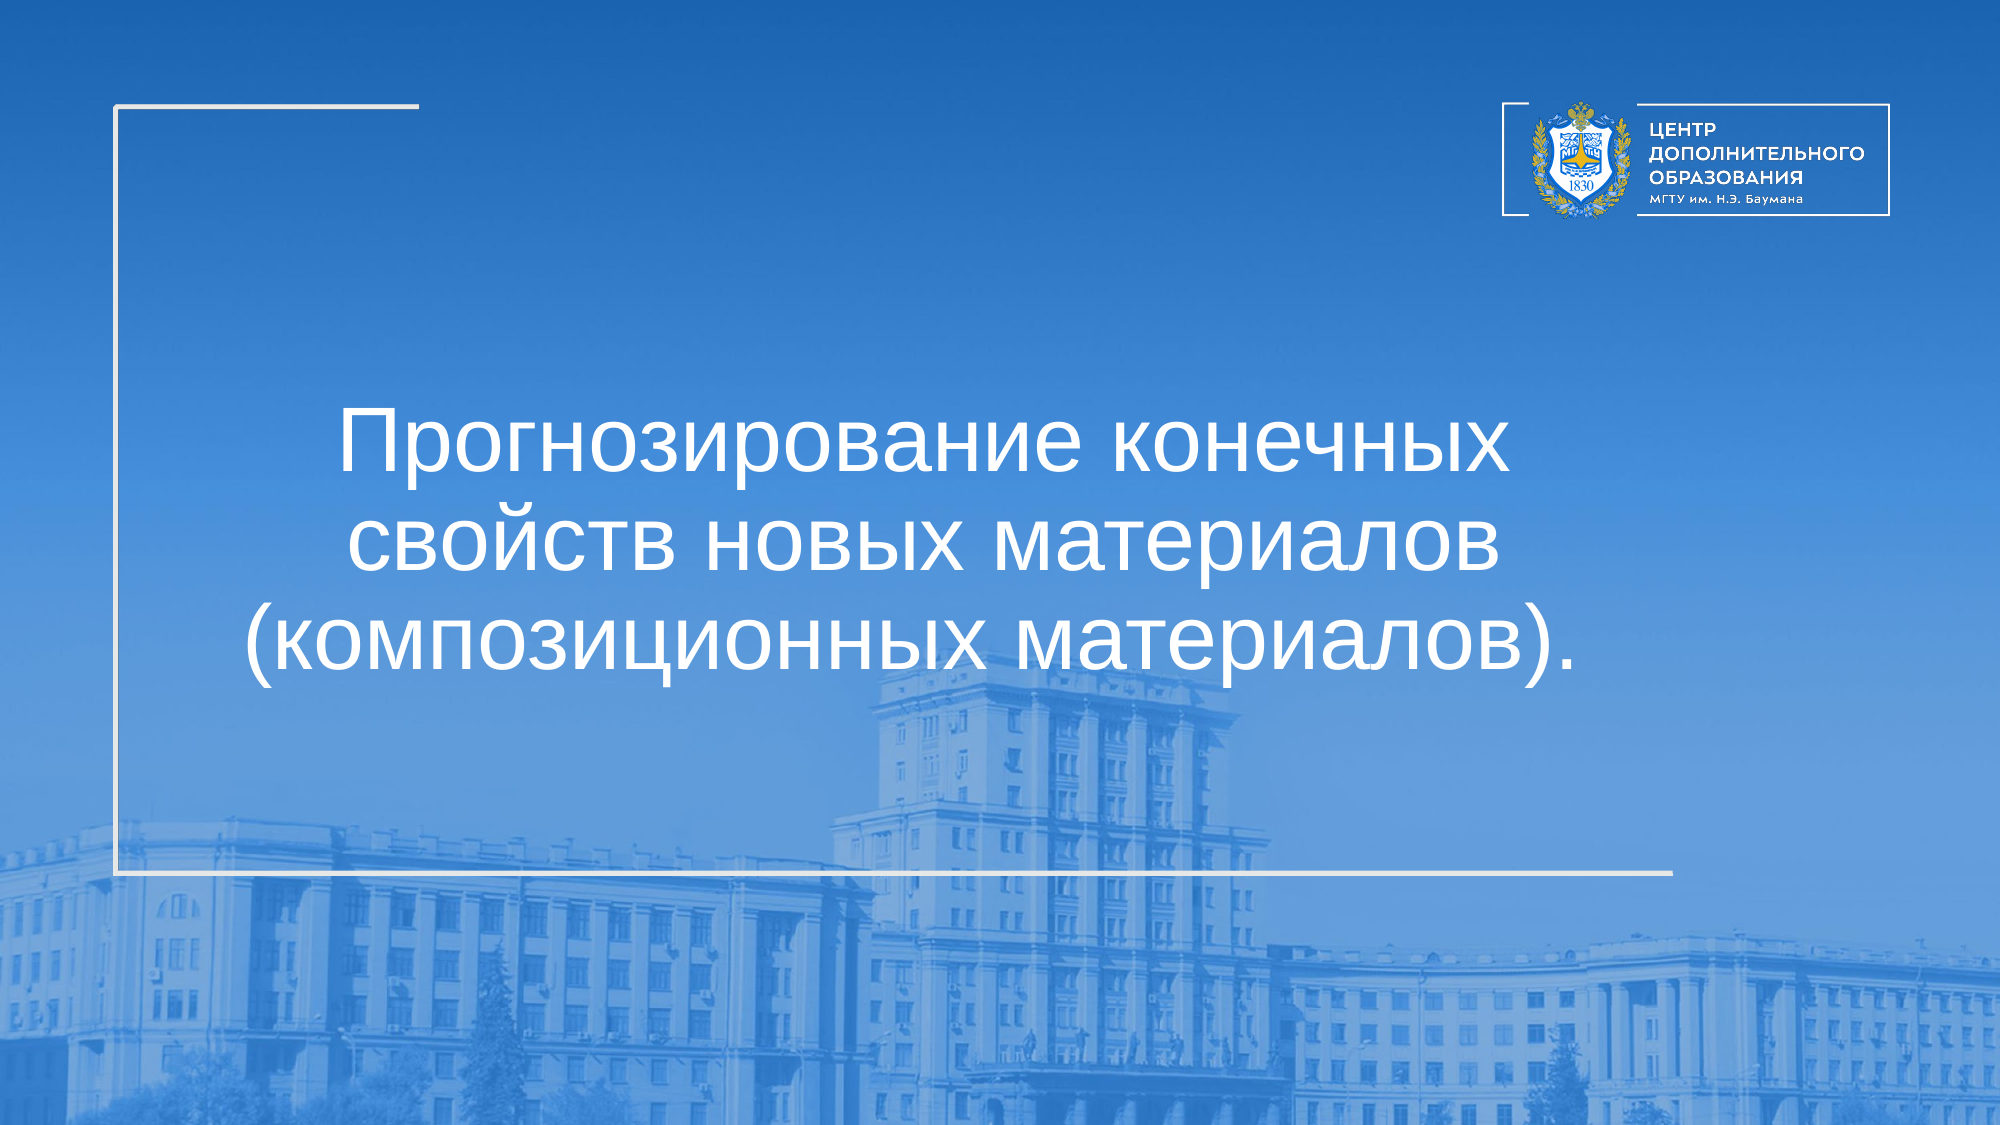

Прогнозирование конечных свойств новых материалов (композиционных материалов).
# Докладчик: Тимошевский Александр Станиславович